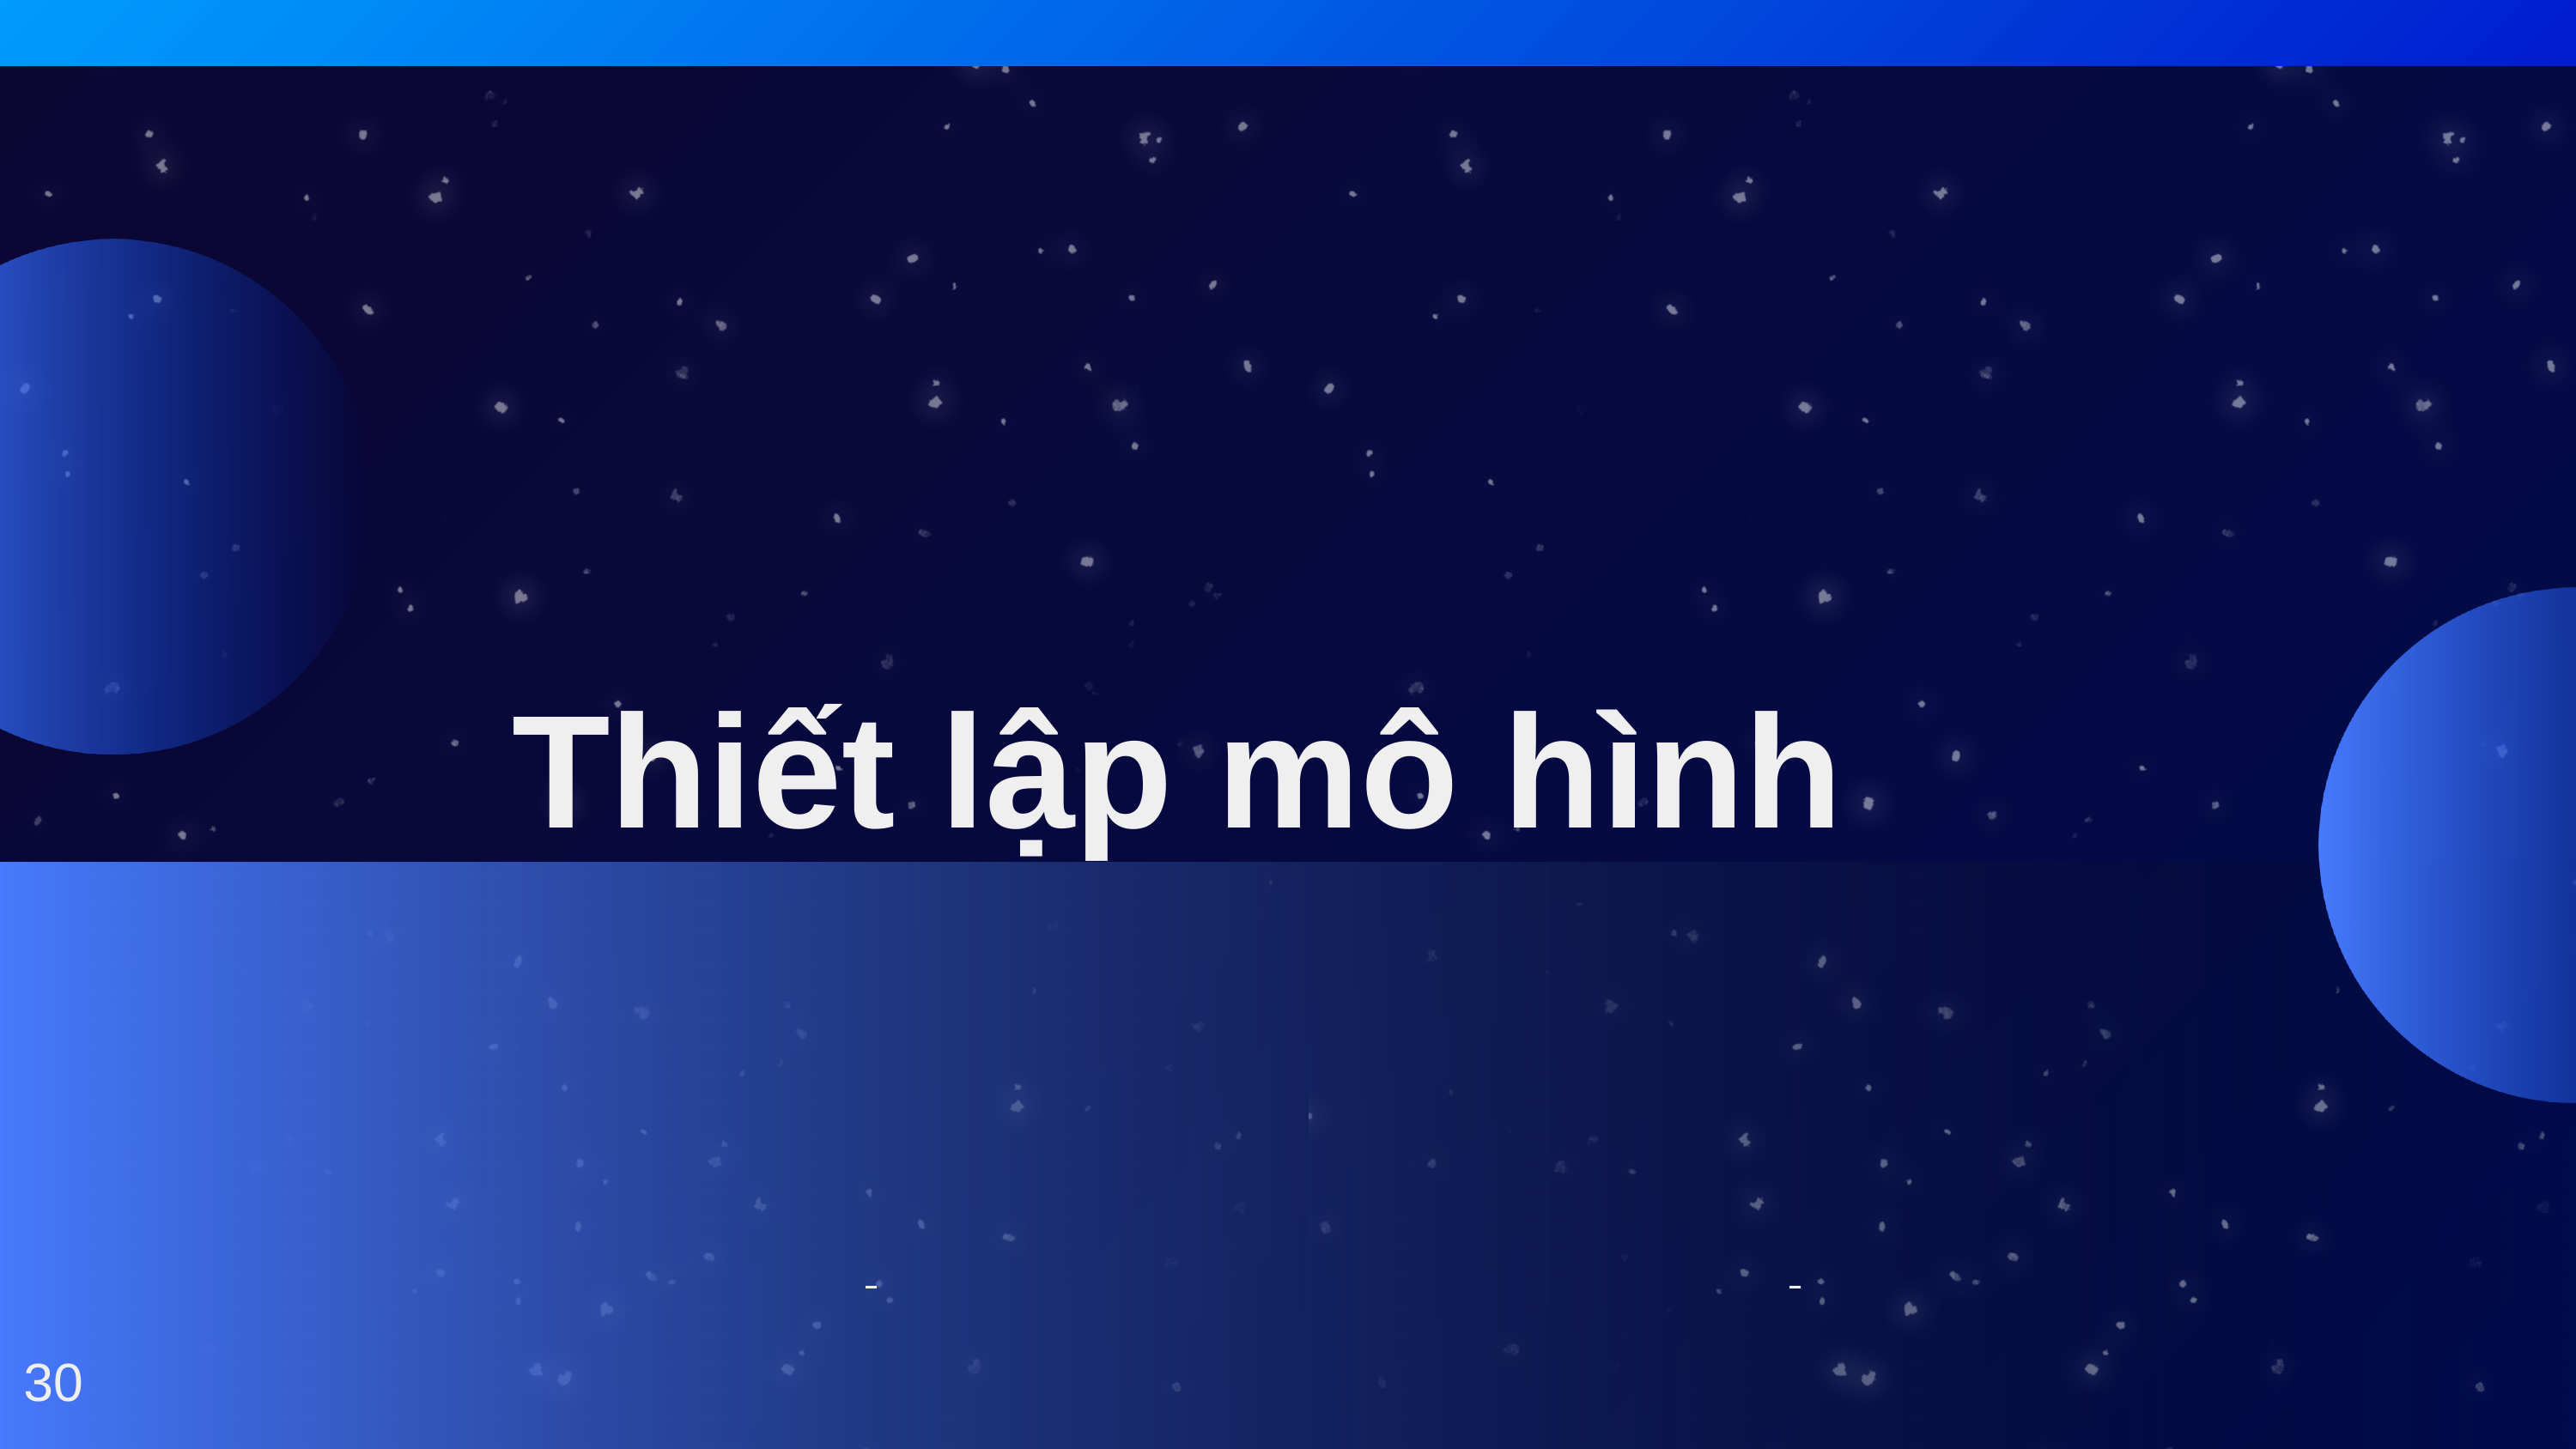

Thiết lập mô hình
-
-
30